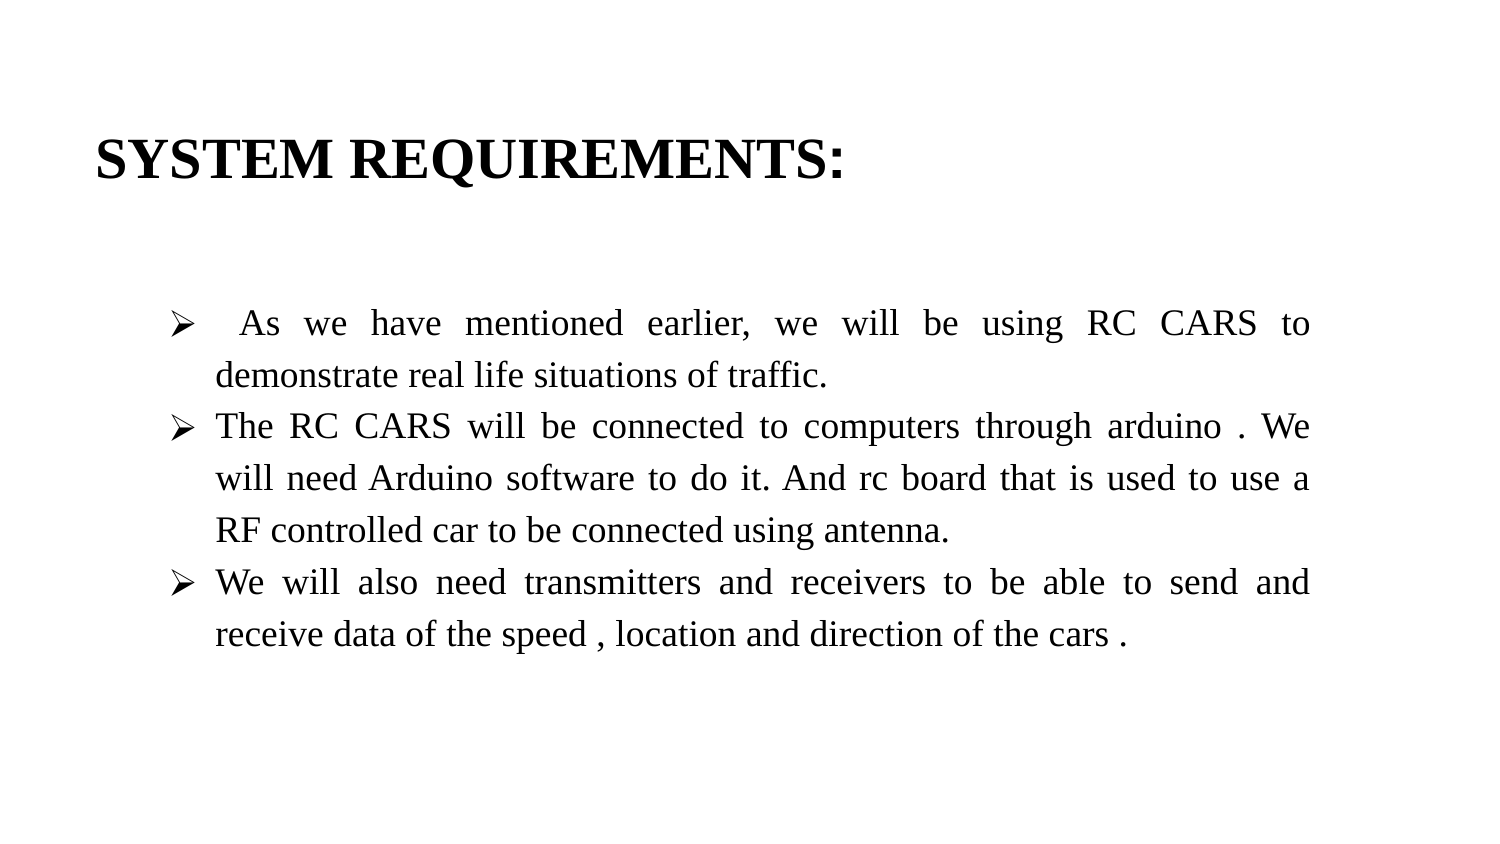

# SYSTEM REQUIREMENTS:
 As we have mentioned earlier, we will be using RC CARS to demonstrate real life situations of traffic.
The RC CARS will be connected to computers through arduino . We will need Arduino software to do it. And rc board that is used to use a RF controlled car to be connected using antenna.
We will also need transmitters and receivers to be able to send and receive data of the speed , location and direction of the cars .